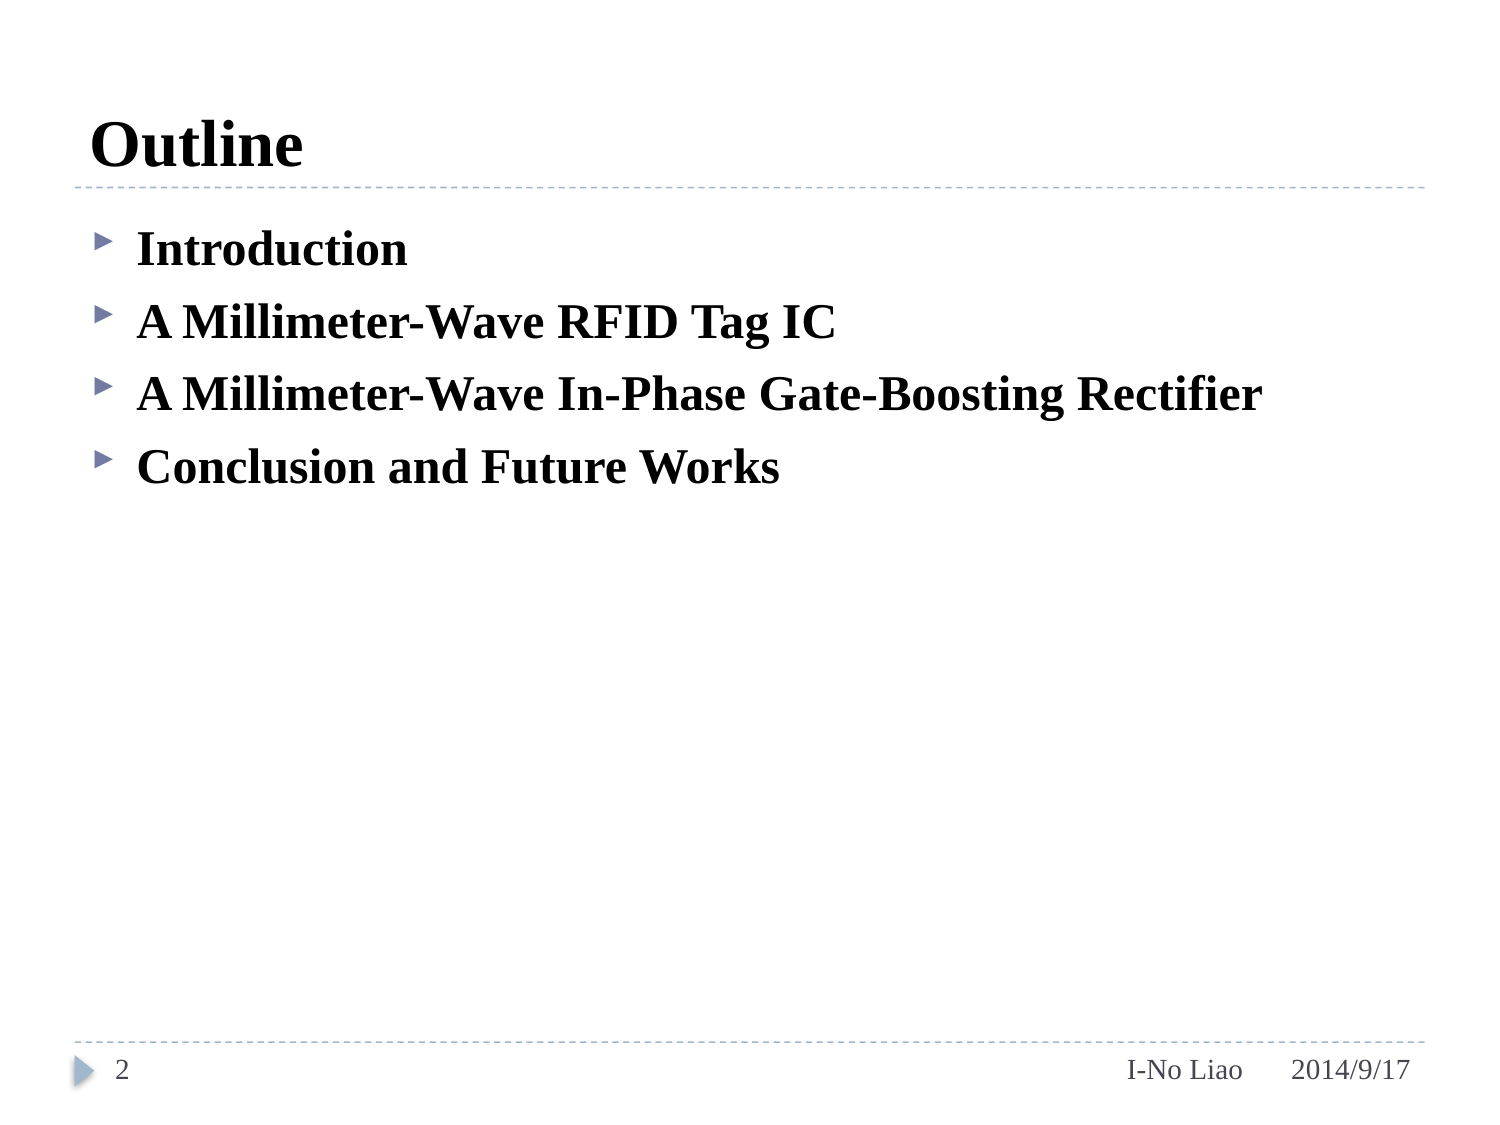

# Outline
Introduction
A Millimeter-Wave RFID Tag IC
A Millimeter-Wave In-Phase Gate-Boosting Rectifier
Conclusion and Future Works
2
I-No Liao
2014/9/17